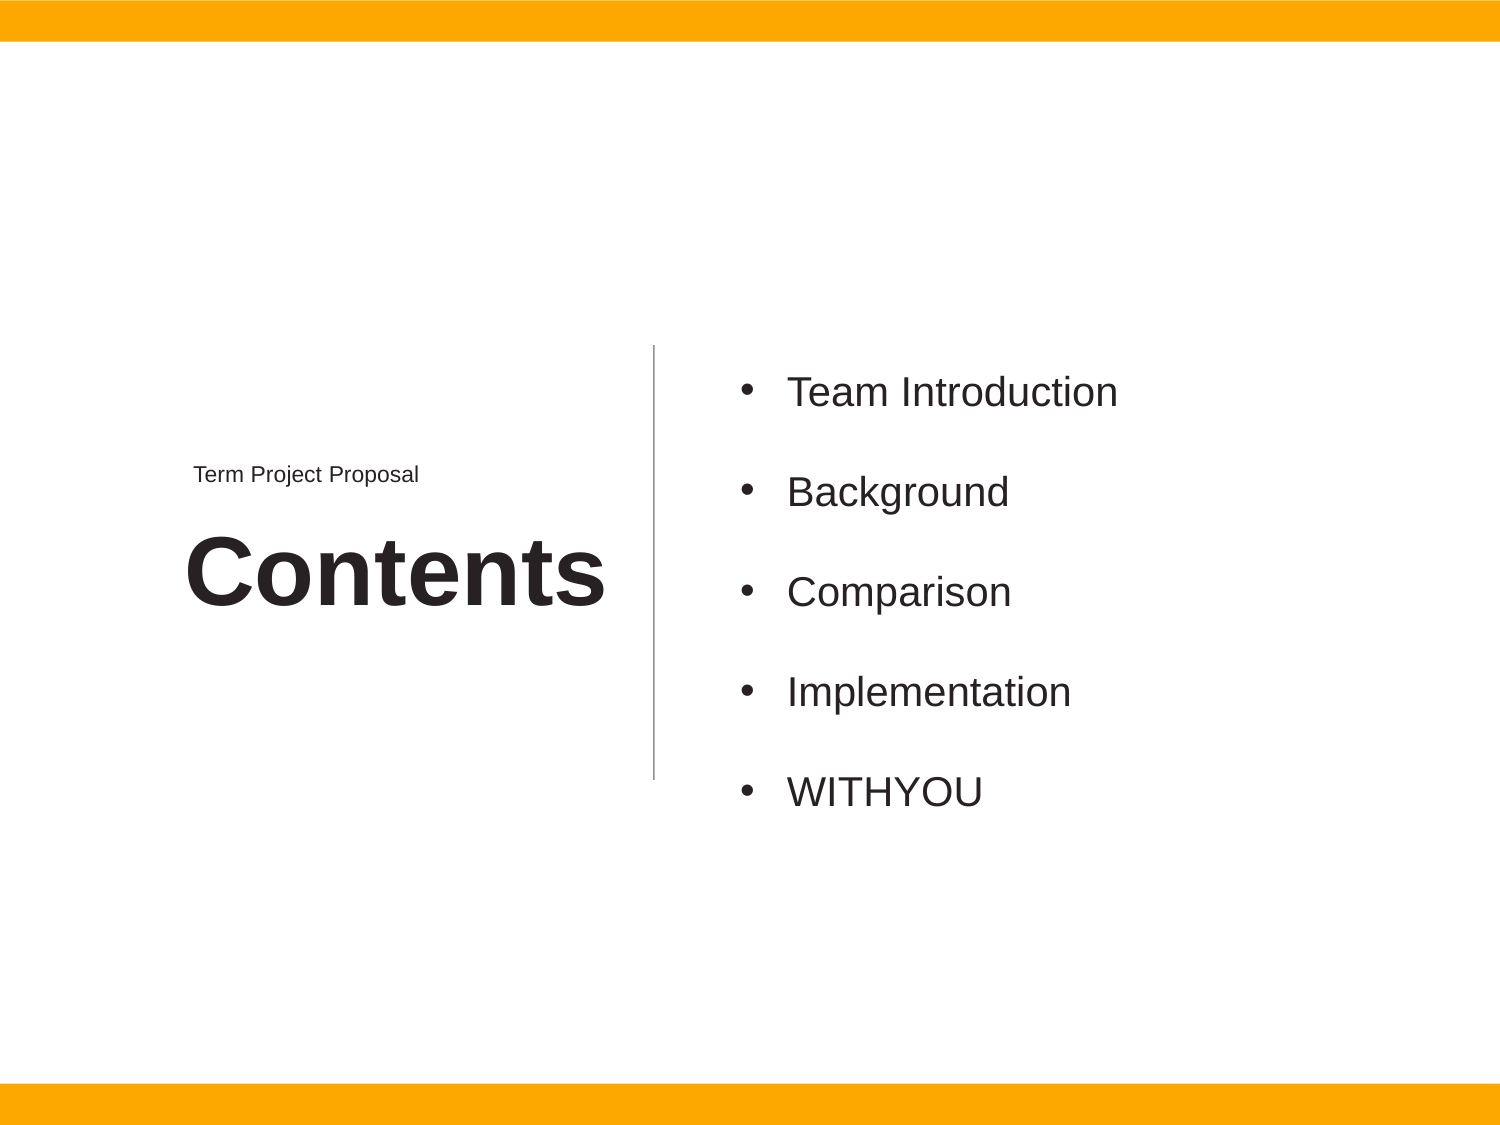

Team Introduction
Background
Comparison
Implementation
WITHYOU
Contents
Term Project Proposal